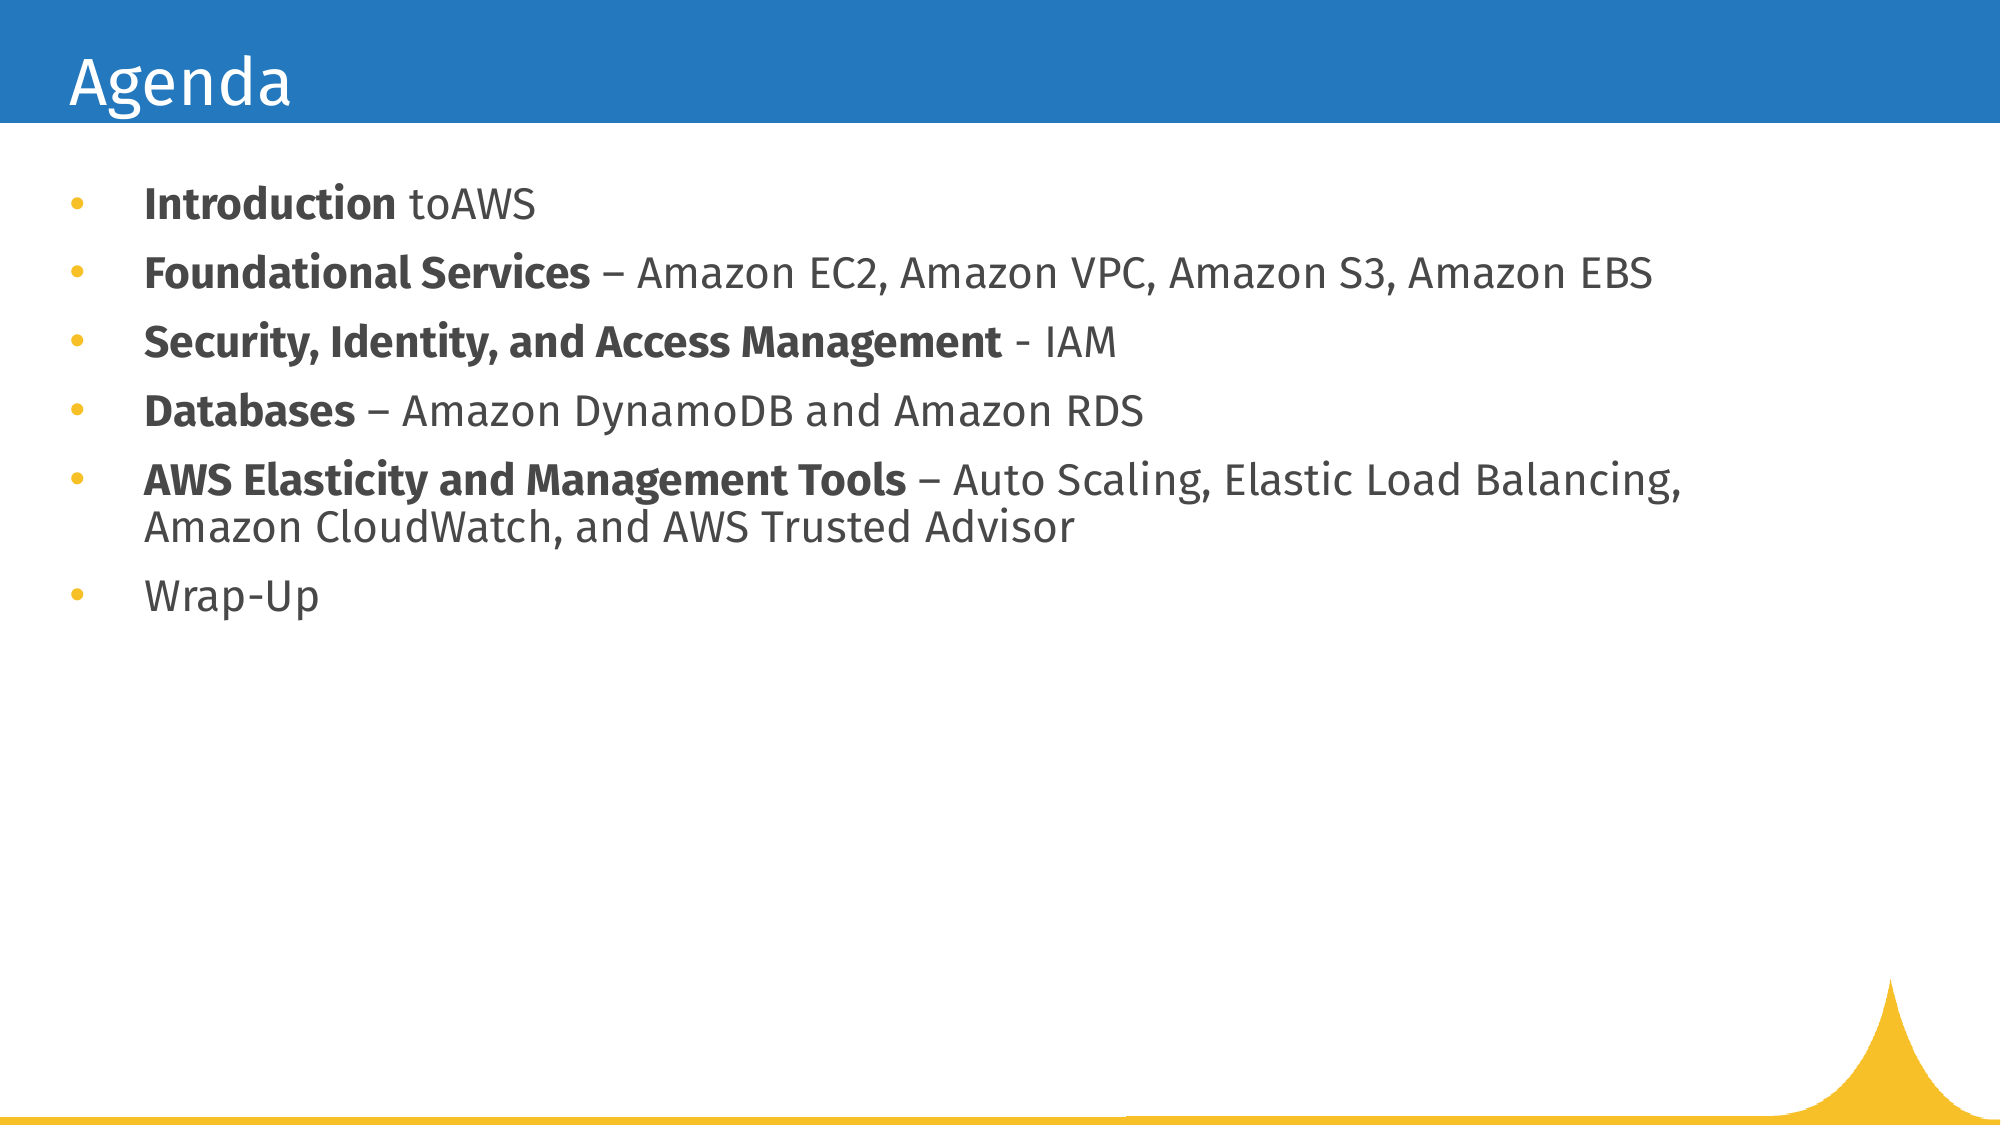

# Agenda
Introduction toAWS
Foundational Services – Amazon EC2, Amazon VPC, Amazon S3, Amazon EBS
Security, Identity, and Access Management - IAM
Databases – Amazon DynamoDB and Amazon RDS
AWS Elasticity and Management Tools – Auto Scaling, Elastic Load Balancing, Amazon CloudWatch, and AWS Trusted Advisor
Wrap-Up